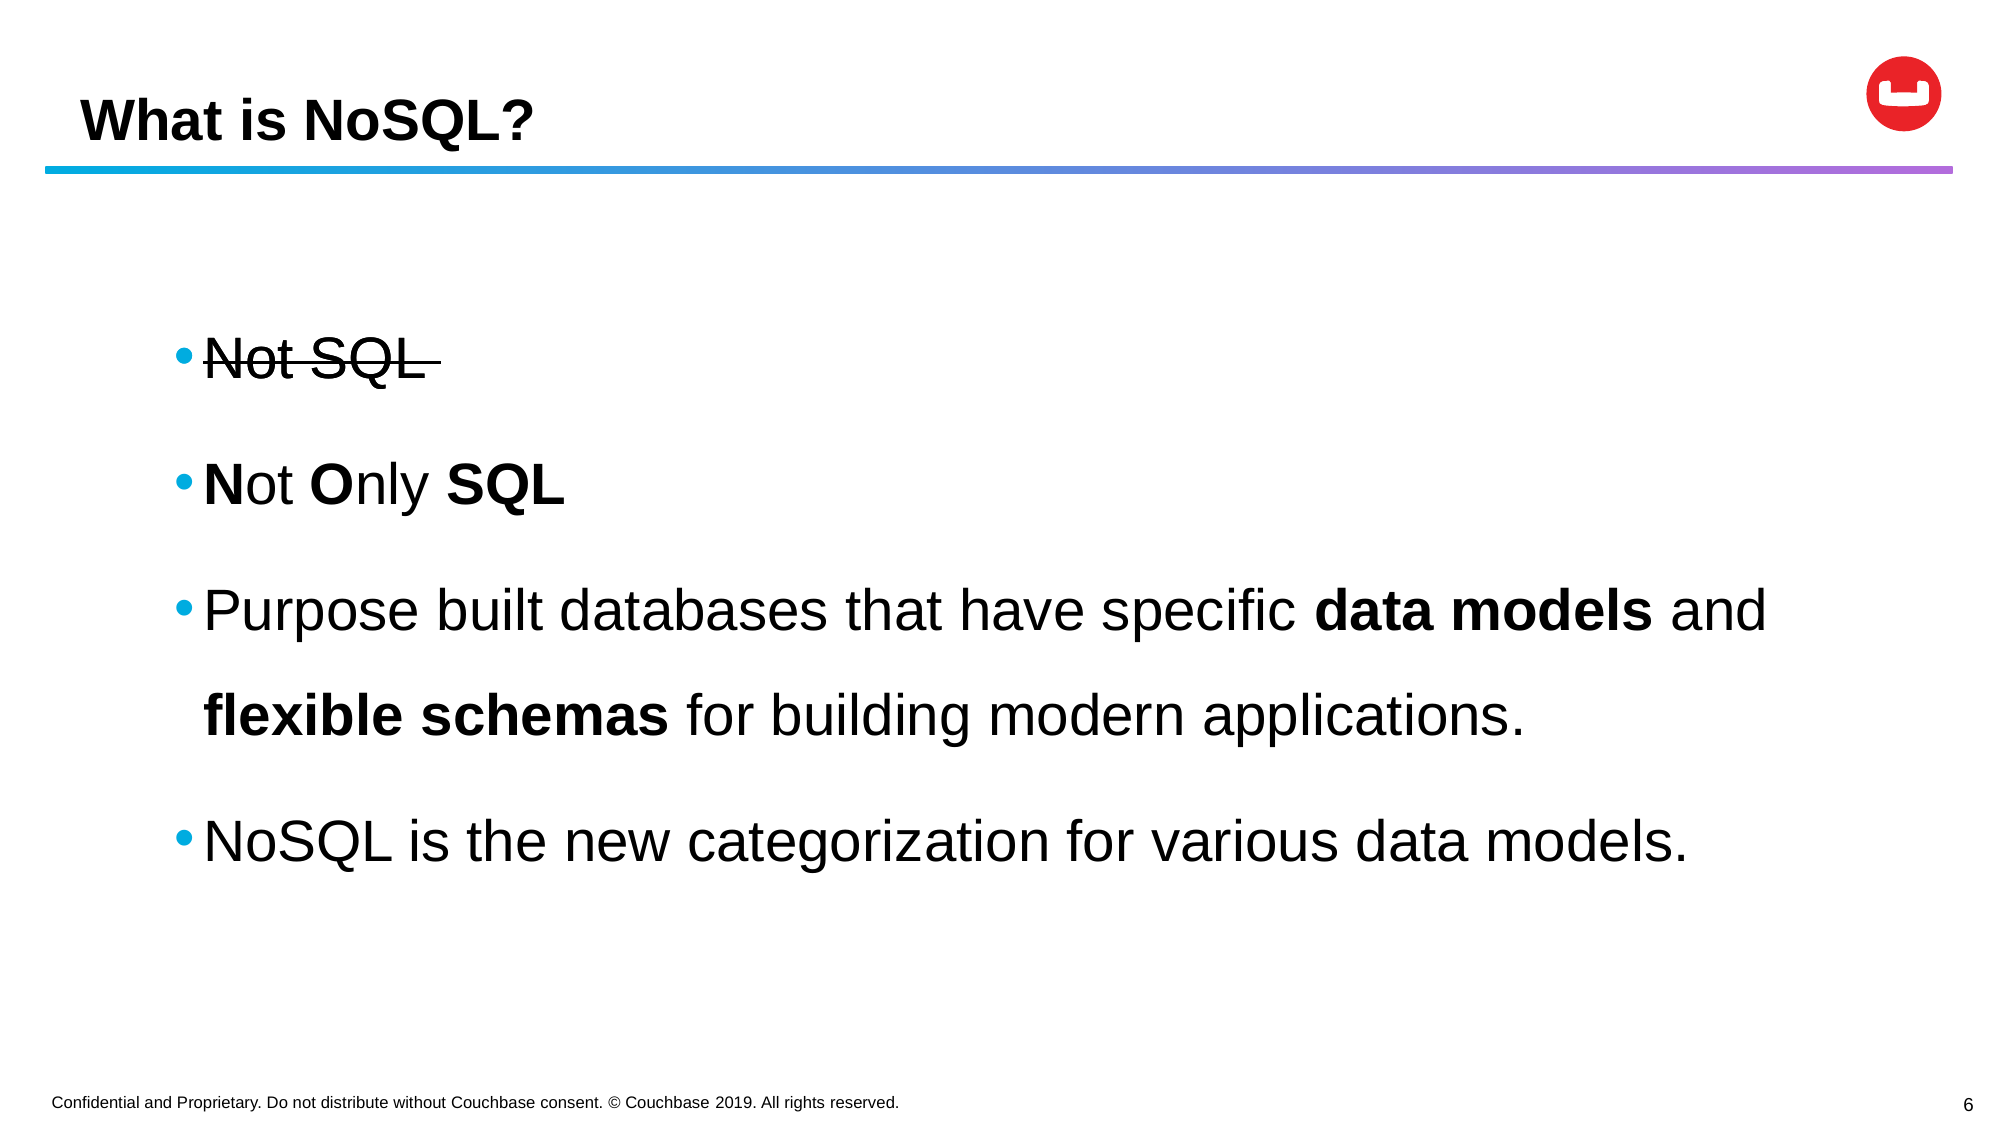

# What is NoSQL?

Not SQL
Not Only SQL
Purpose built databases that have specific data models and flexible schemas for building modern applications.
NoSQL is the new categorization for various data models.
Not SQL